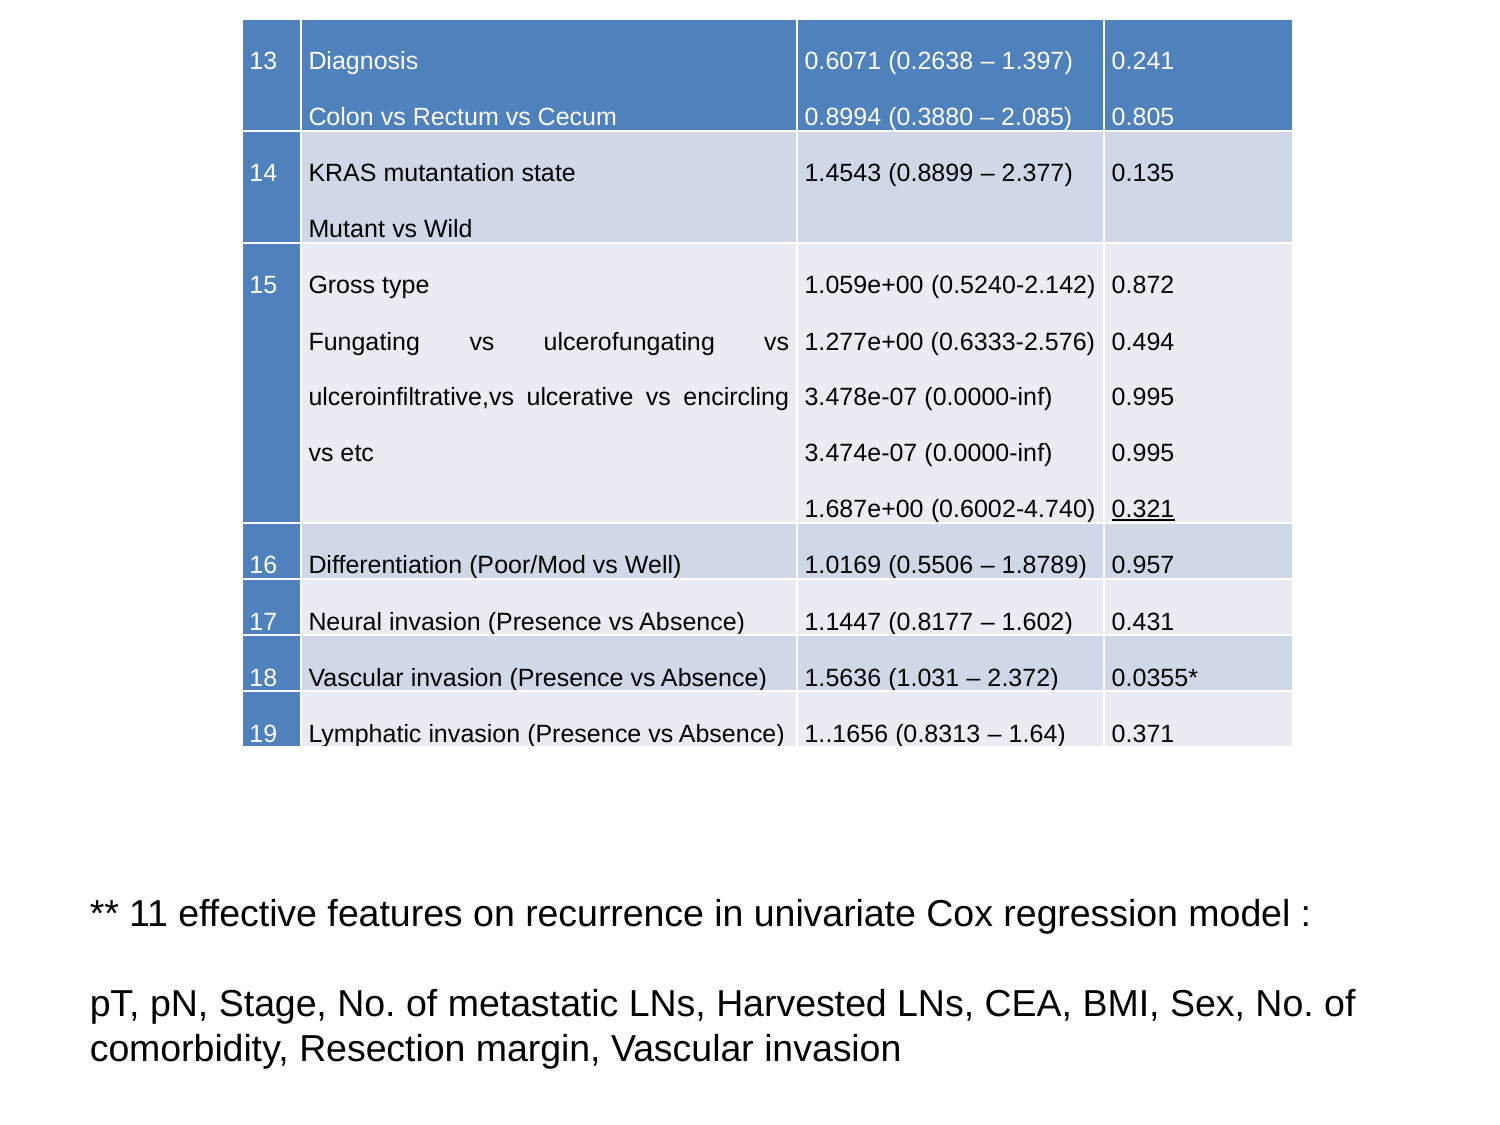

| 13 | Diagnosis Colon vs Rectum vs Cecum | 0.6071 (0.2638 – 1.397) 0.8994 (0.3880 – 2.085) | 0.241 0.805 |
| --- | --- | --- | --- |
| 14 | KRAS mutantation state Mutant vs Wild | 1.4543 (0.8899 – 2.377) | 0.135 |
| 15 | Gross type Fungating vs ulcerofungating vs ulceroinfiltrative,vs ulcerative vs encircling vs etc | 1.059e+00 (0.5240-2.142) 1.277e+00 (0.6333-2.576) 3.478e-07 (0.0000-inf) 3.474e-07 (0.0000-inf) 1.687e+00 (0.6002-4.740) | 0.872 0.494 0.995 0.995 0.321 |
| 16 | Differentiation (Poor/Mod vs Well) | 1.0169 (0.5506 – 1.8789) | 0.957 |
| 17 | Neural invasion (Presence vs Absence) | 1.1447 (0.8177 – 1.602) | 0.431 |
| 18 | Vascular invasion (Presence vs Absence) | 1.5636 (1.031 – 2.372) | 0.0355\* |
| 19 | Lymphatic invasion (Presence vs Absence) | 1..1656 (0.8313 – 1.64) | 0.371 |
#
** 11 effective features on recurrence in univariate Cox regression model :

pT, pN, Stage, No. of metastatic LNs, Harvested LNs, CEA, BMI, Sex, No. of comorbidity, Resection margin, Vascular invasion